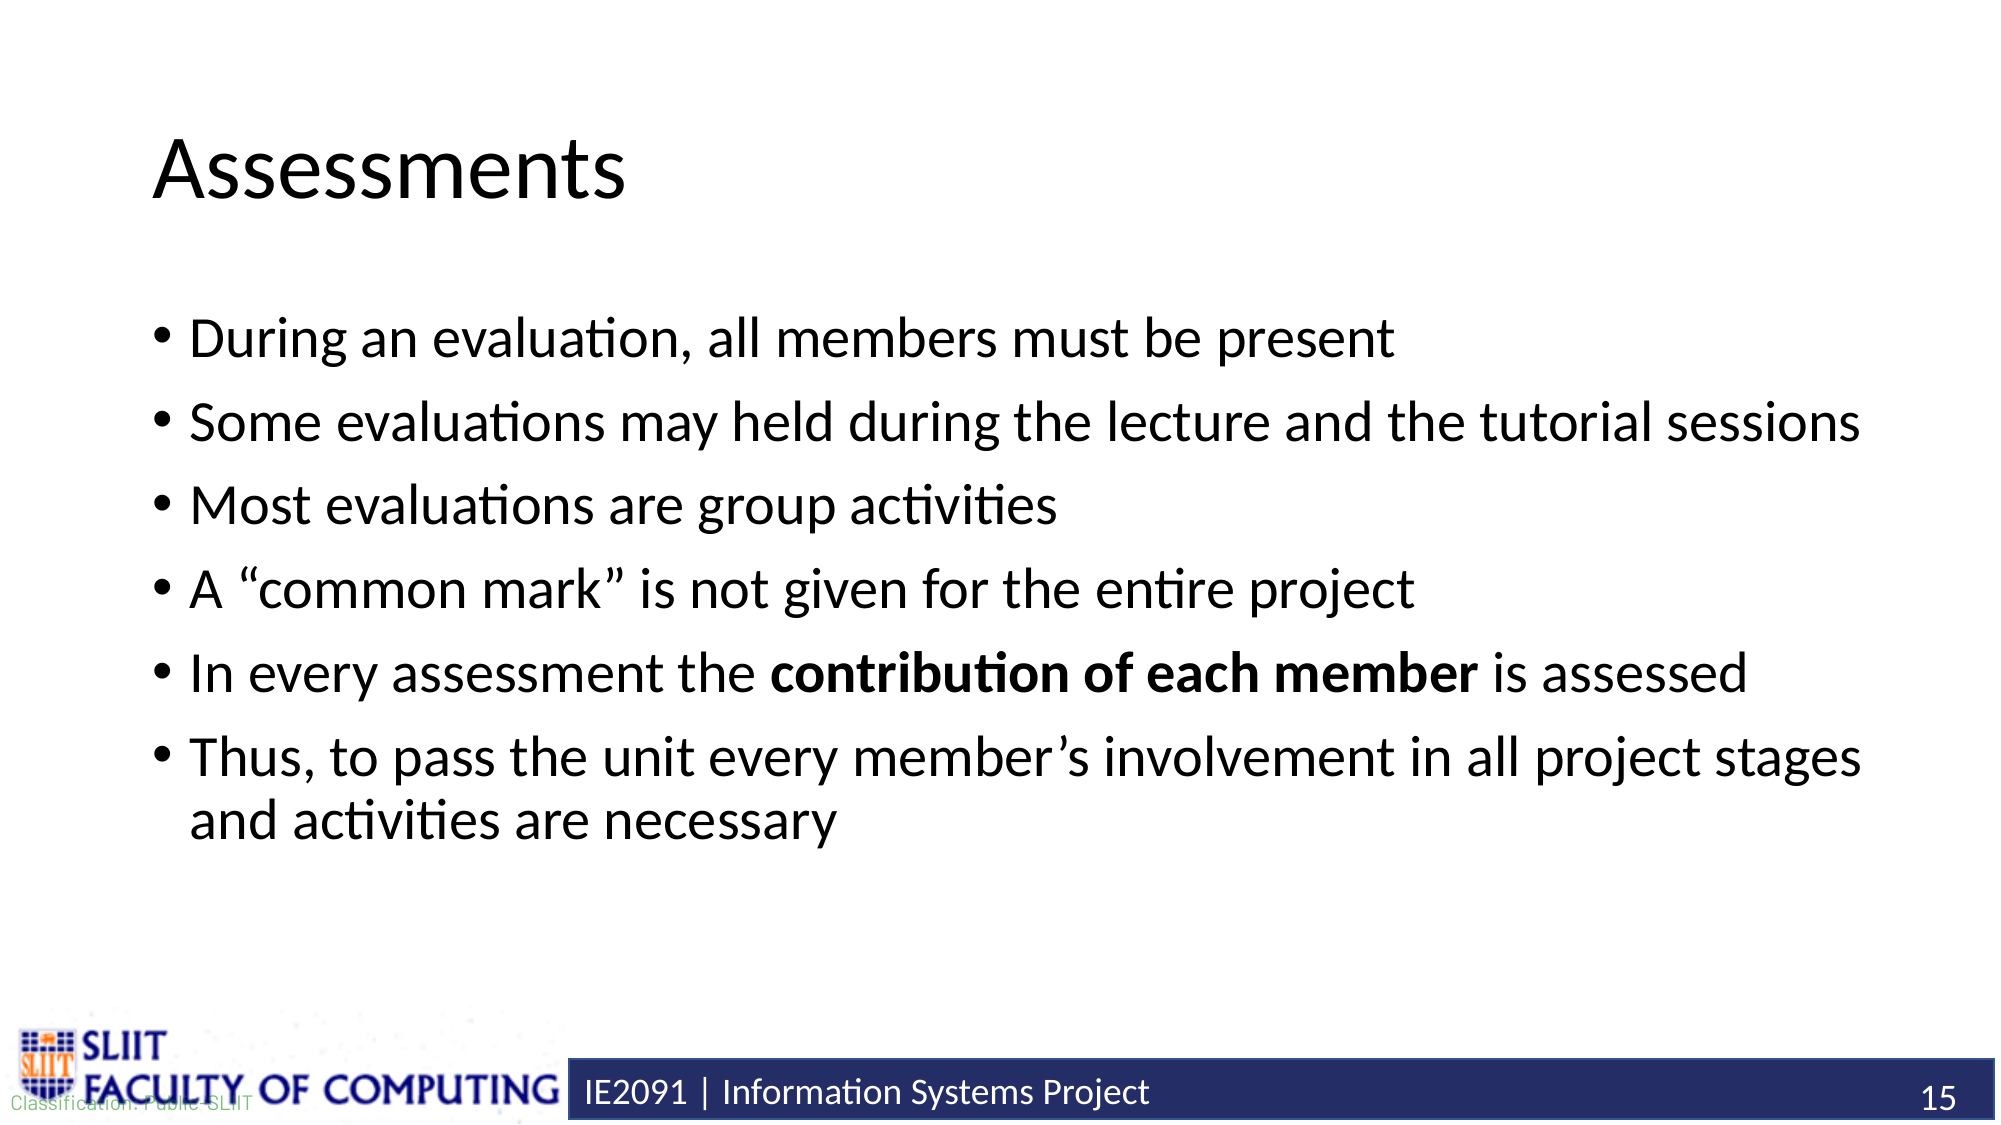

# Assessments
During an evaluation, all members must be present
Some evaluations may held during the lecture and the tutorial sessions
Most evaluations are group activities
A “common mark” is not given for the entire project
In every assessment the contribution of each member is assessed
Thus, to pass the unit every member’s involvement in all project stages and activities are necessary

15